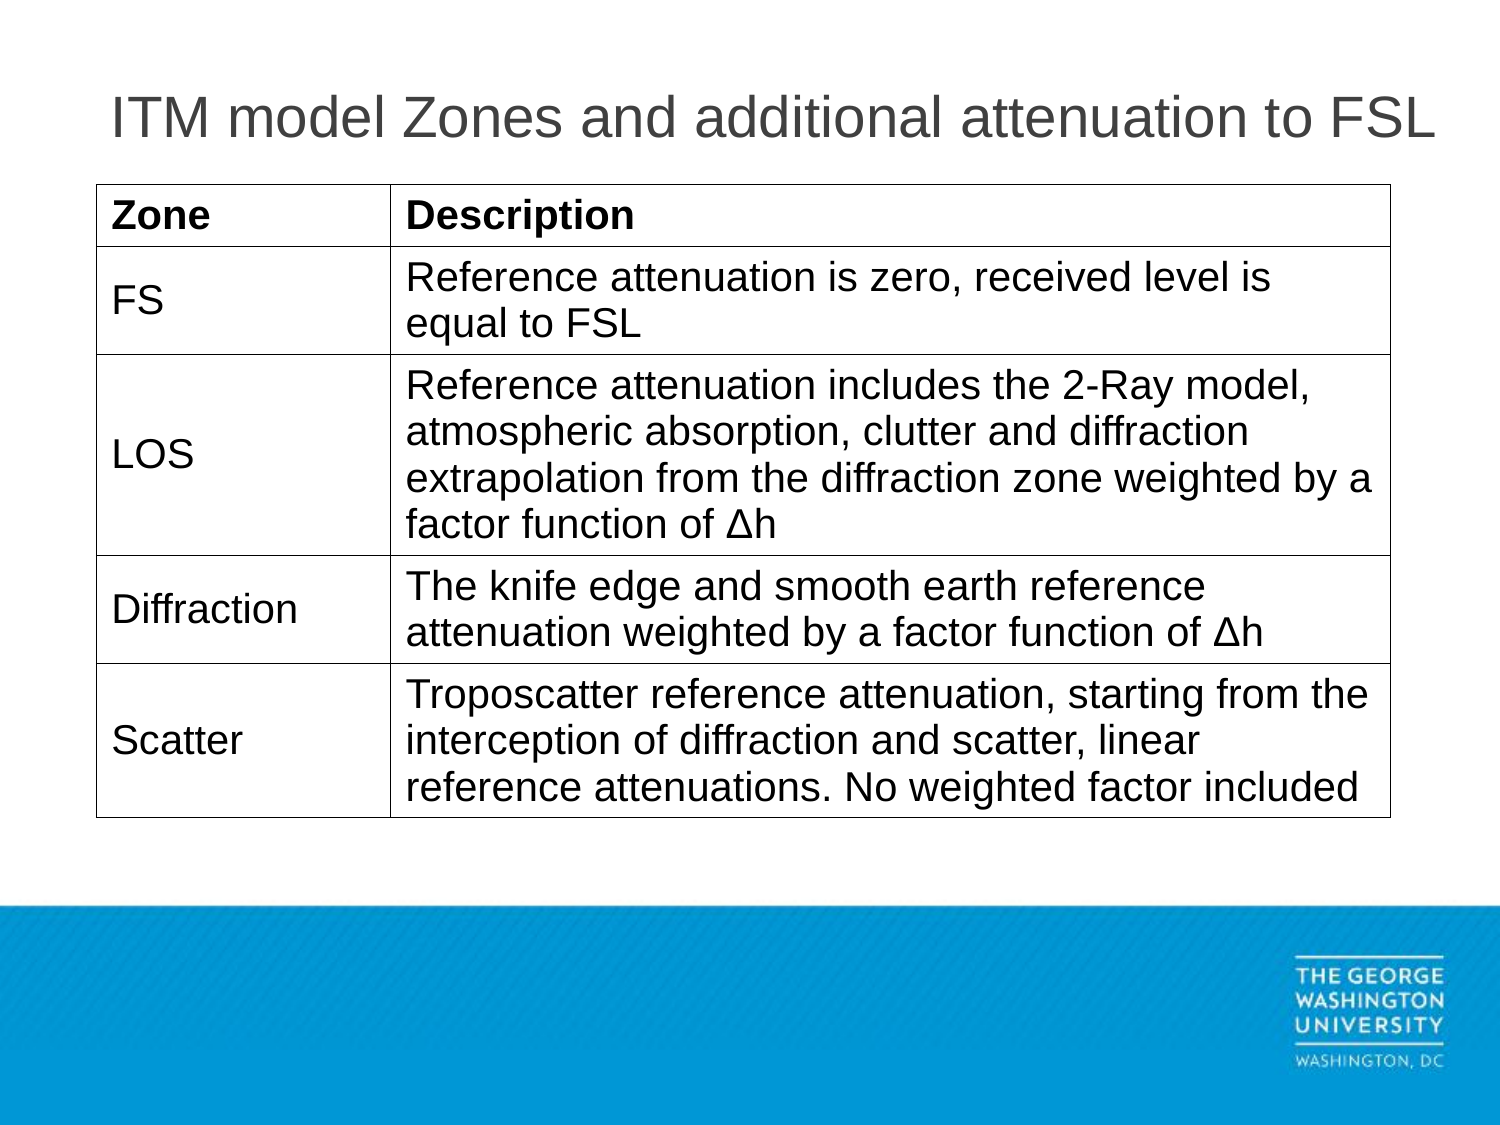

ITM model Zones and additional attenuation to FSL
| Zone | Description |
| --- | --- |
| FS | Reference attenuation is zero, received level is equal to FSL |
| LOS | Reference attenuation includes the 2-Ray model, atmospheric absorption, clutter and diffraction extrapolation from the diffraction zone weighted by a factor function of Δh |
| Diffraction | The knife edge and smooth earth reference attenuation weighted by a factor function of Δh |
| Scatter | Troposcatter reference attenuation, starting from the interception of diffraction and scatter, linear reference attenuations. No weighted factor included |